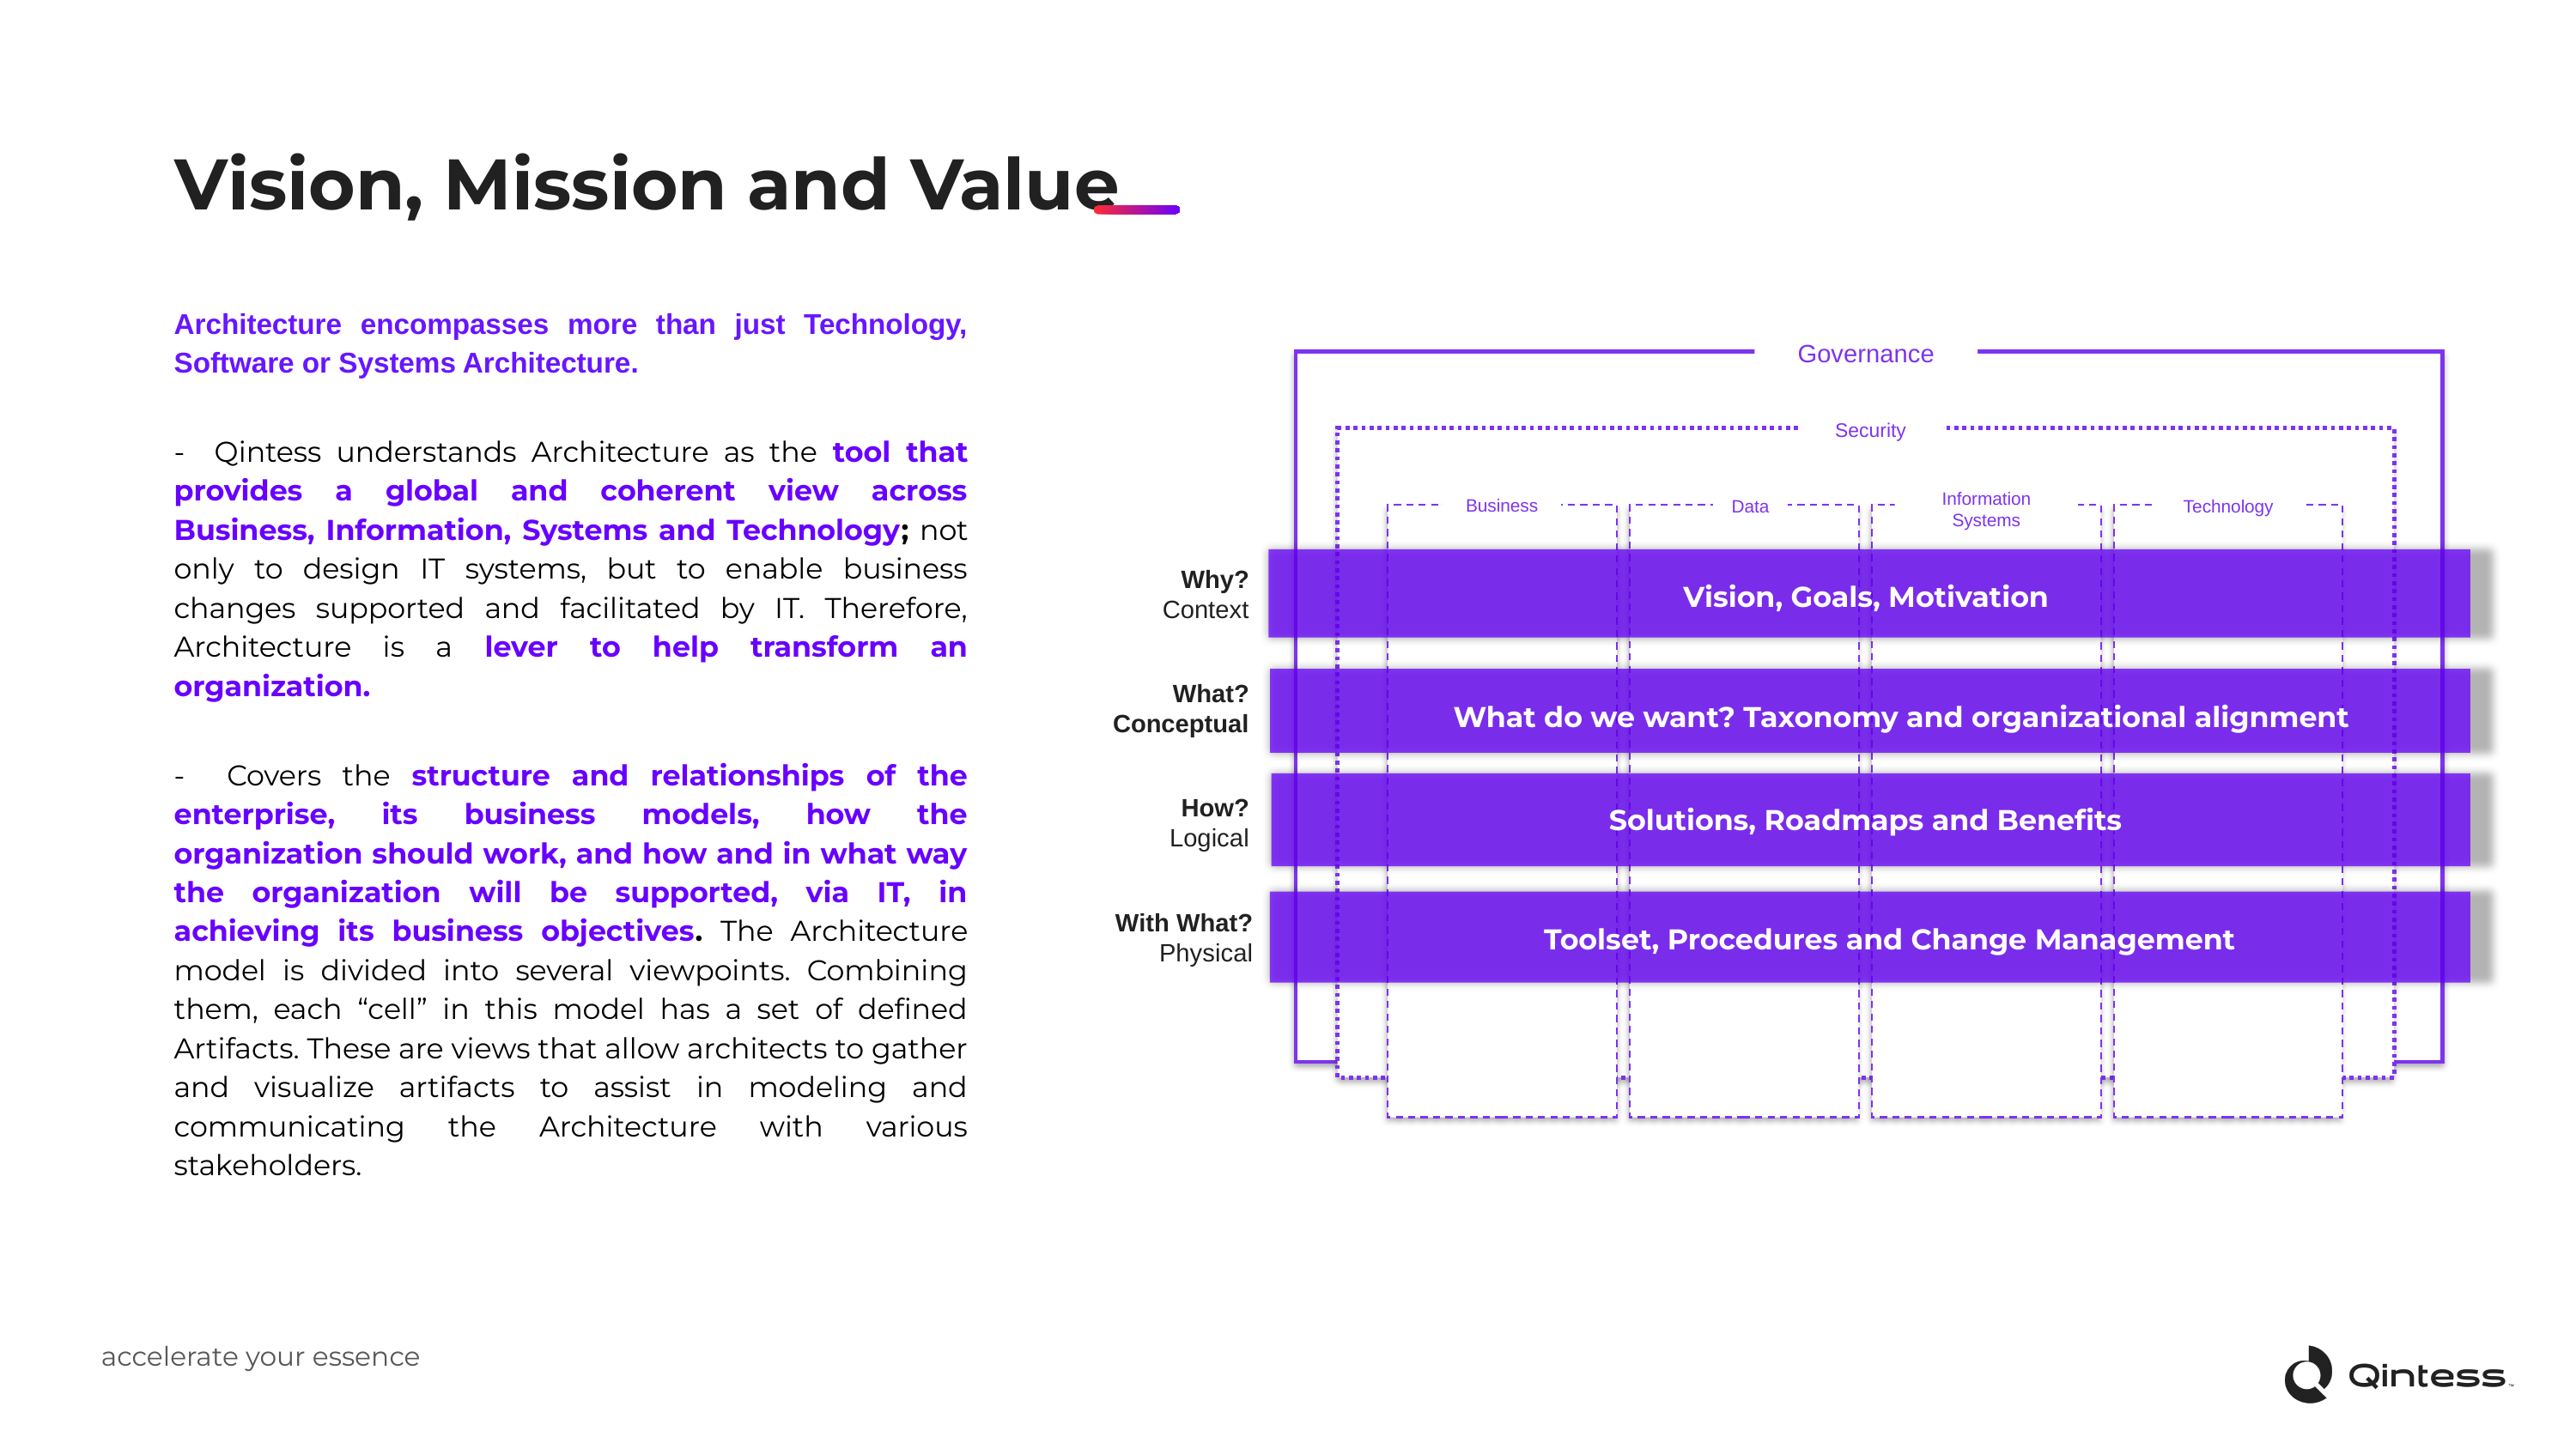

Vision, Mission and Value

Architecture encompasses more than just Technology, Software or Systems Architecture.
-  Qintess understands Architecture as the tool that provides a global and coherent view across Business, Information, Systems and Technology; not only to design IT systems, but to enable business changes supported and facilitated by IT. Therefore, Architecture is a lever to help transform an organization.
-  Covers the structure and relationships of the enterprise, its business models, how the organization should work, and how and in what way the organization will be supported, via IT, in achieving its business objectives. The Architecture model is divided into several viewpoints. Combining them, each “cell” in this model has a set of defined Artifacts. These are views that allow architects to gather and visualize artifacts to assist in modeling and communicating the Architecture with various stakeholders.
Governance

Security

Technology
Business
Data
Information Systems

Why?
Context
Vision, Goals, Motivation
What?
Conceptual

What do we want? Taxonomy and organizational alignment

How?
Logical
Solutions, Roadmaps and Benefits

With What?
Physical
Toolset, Procedures and Change Management